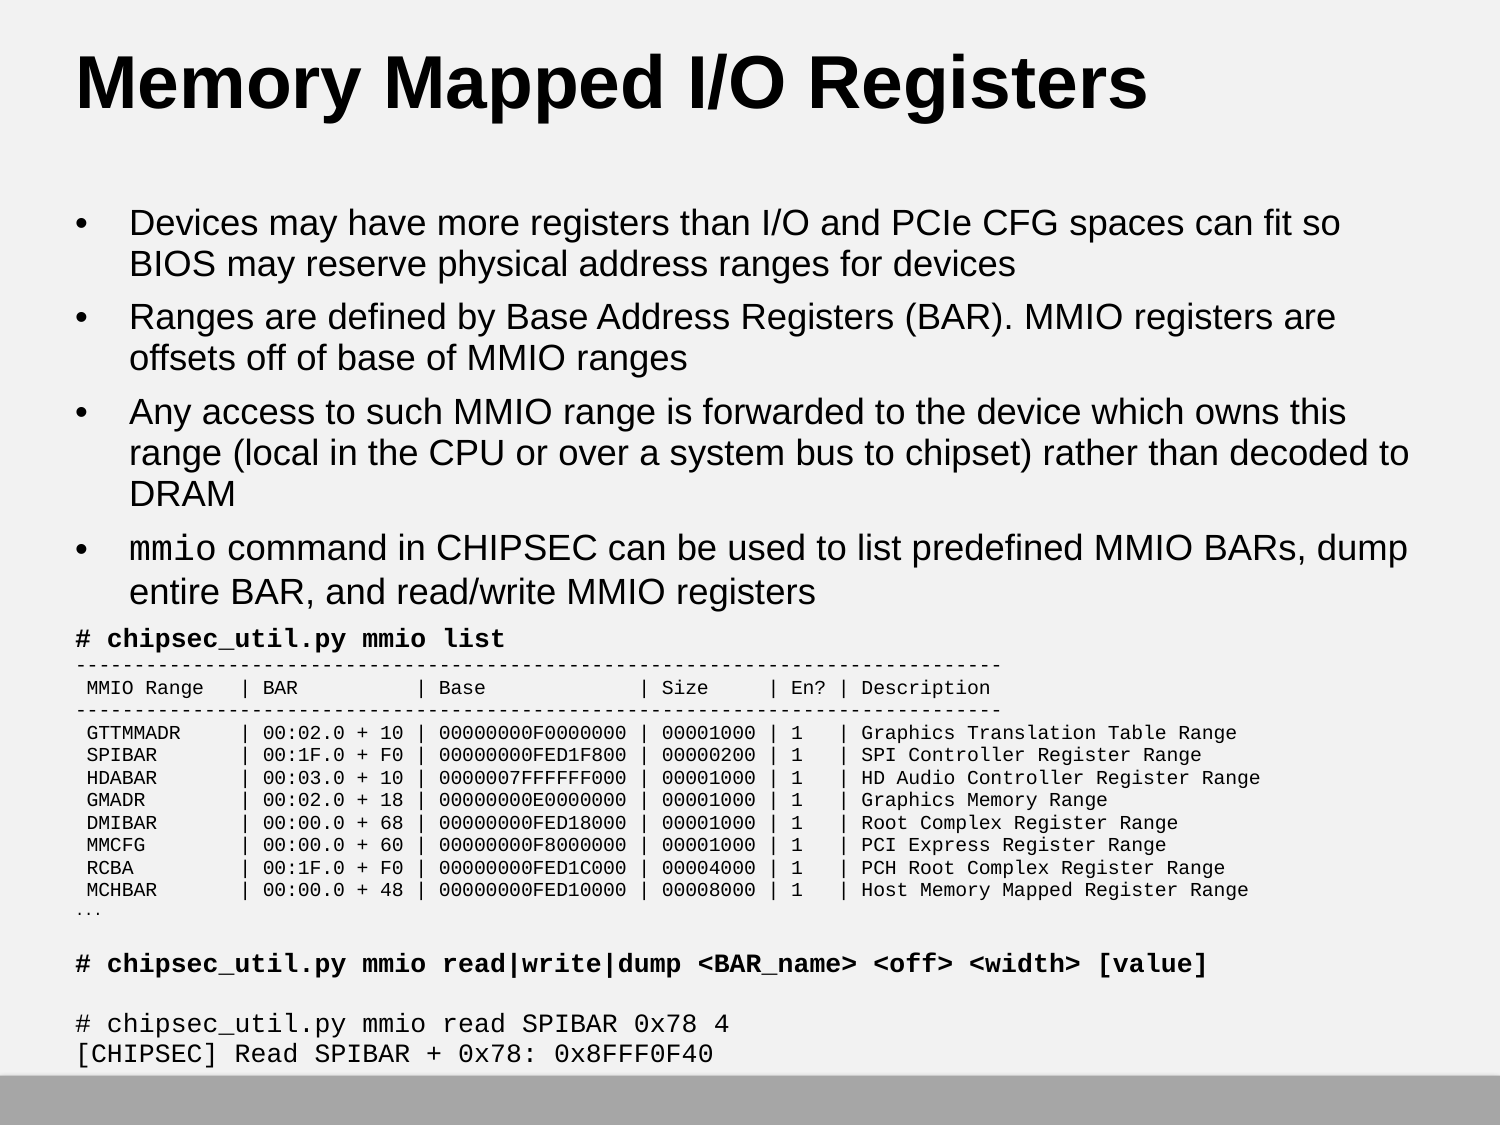

# Memory Mapped I/O Registers
Devices may have more registers than I/O and PCIe CFG spaces can fit so BIOS may reserve physical address ranges for devices
Ranges are defined by Base Address Registers (BAR). MMIO registers are offsets off of base of MMIO ranges
Any access to such MMIO range is forwarded to the device which owns this range (local in the CPU or over a system bus to chipset) rather than decoded to DRAM
mmio command in CHIPSEC can be used to list predefined MMIO BARs, dump entire BAR, and read/write MMIO registers
# chipsec_util.py mmio list
-------------------------------------------------------------------------------
 MMIO Range   | BAR          | Base             | Size     | En? | Description
-------------------------------------------------------------------------------
 GTTMMADR     | 00:02.0 + 10 | 00000000F0000000 | 00001000 | 1   | Graphics Translation Table Range
 SPIBAR       | 00:1F.0 + F0 | 00000000FED1F800 | 00000200 | 1   | SPI Controller Register Range
 HDABAR       | 00:03.0 + 10 | 0000007FFFFFF000 | 00001000 | 1   | HD Audio Controller Register Range
 GMADR        | 00:02.0 + 18 | 00000000E0000000 | 00001000 | 1   | Graphics Memory Range
 DMIBAR       | 00:00.0 + 68 | 00000000FED18000 | 00001000 | 1   | Root Complex Register Range
 MMCFG        | 00:00.0 + 60 | 00000000F8000000 | 00001000 | 1   | PCI Express Register Range
 RCBA         | 00:1F.0 + F0 | 00000000FED1C000 | 00004000 | 1   | PCH Root Complex Register Range
 MCHBAR       | 00:00.0 + 48 | 00000000FED10000 | 00008000 | 1   | Host Memory Mapped Register Range
...

# chipsec_util.py mmio read|write|dump <BAR_name> <off> <width> [value]

# chipsec_util.py mmio read SPIBAR 0x78 4
[CHIPSEC] Read SPIBAR + 0x78: 0x8FFF0F40